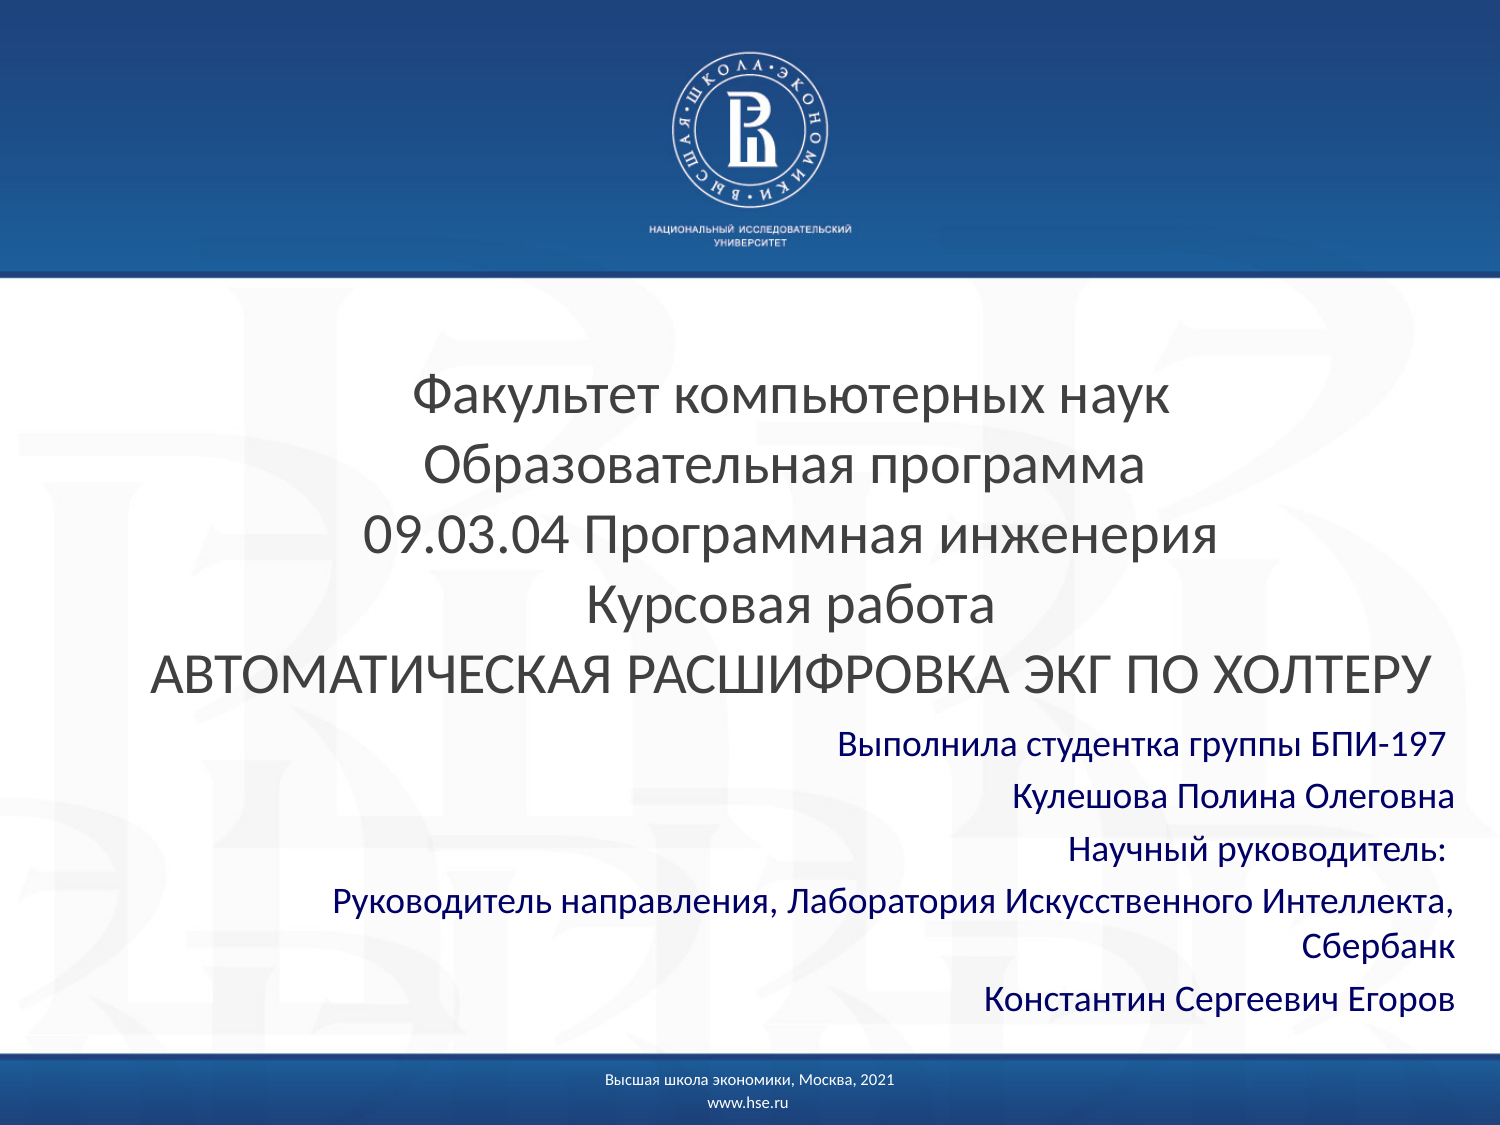

# Факультет компьютерных наук Образовательная программа 09.03.04 Программная инженерия Курсовая работа АВТОМАТИЧЕСКАЯ РАСШИФРОВКА ЭКГ ПО ХОЛТЕРУ
Выполнила студентка группы БПИ-197
Кулешова Полина Олеговна
Научный руководитель:
Руководитель направления, Лаборатория Искусственного Интеллекта, Сбербанк
 Константин Сергеевич Егоров
Высшая школа экономики, Москва, 2021
www.hse.ru